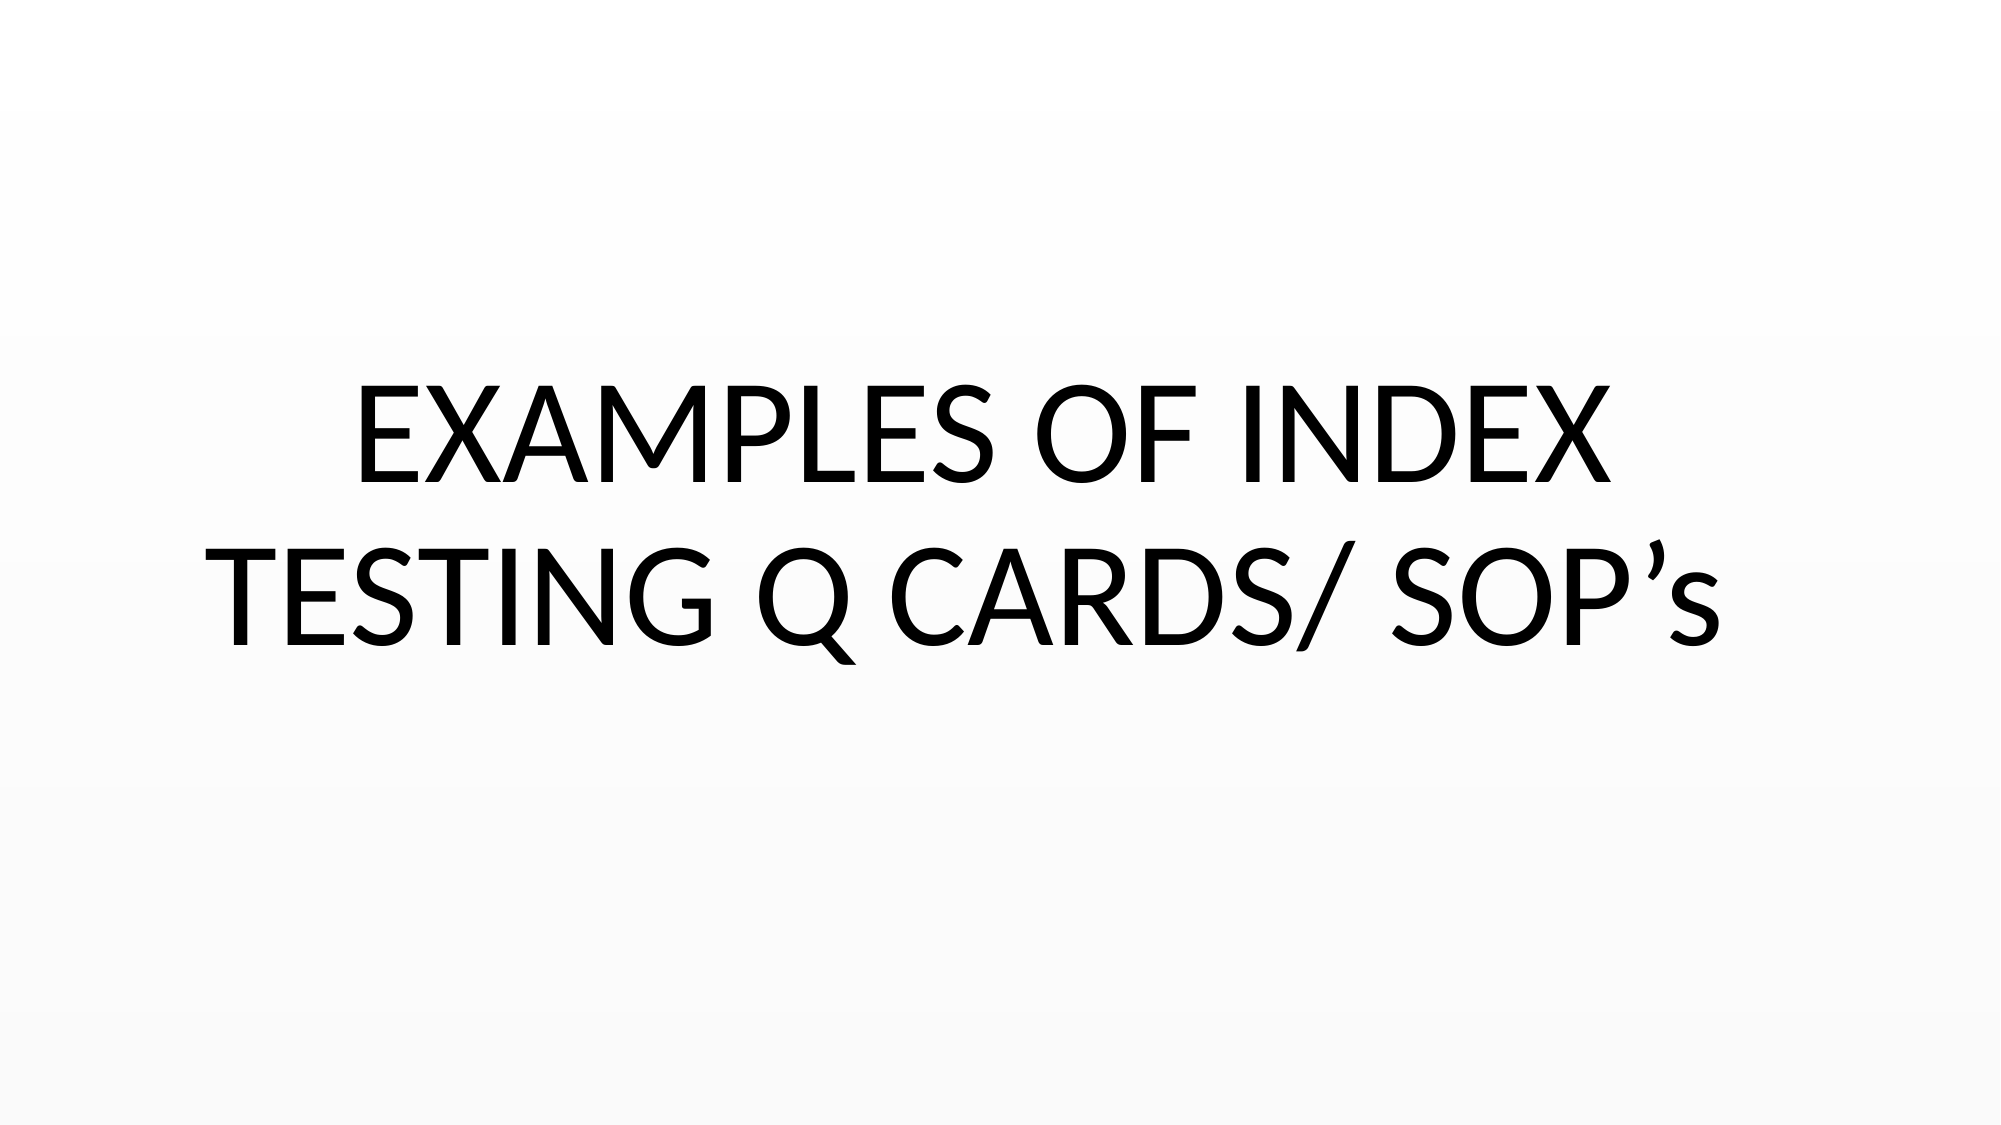

EXAMPLES OF INDEX TESTING Q CARDS/ SOP’s